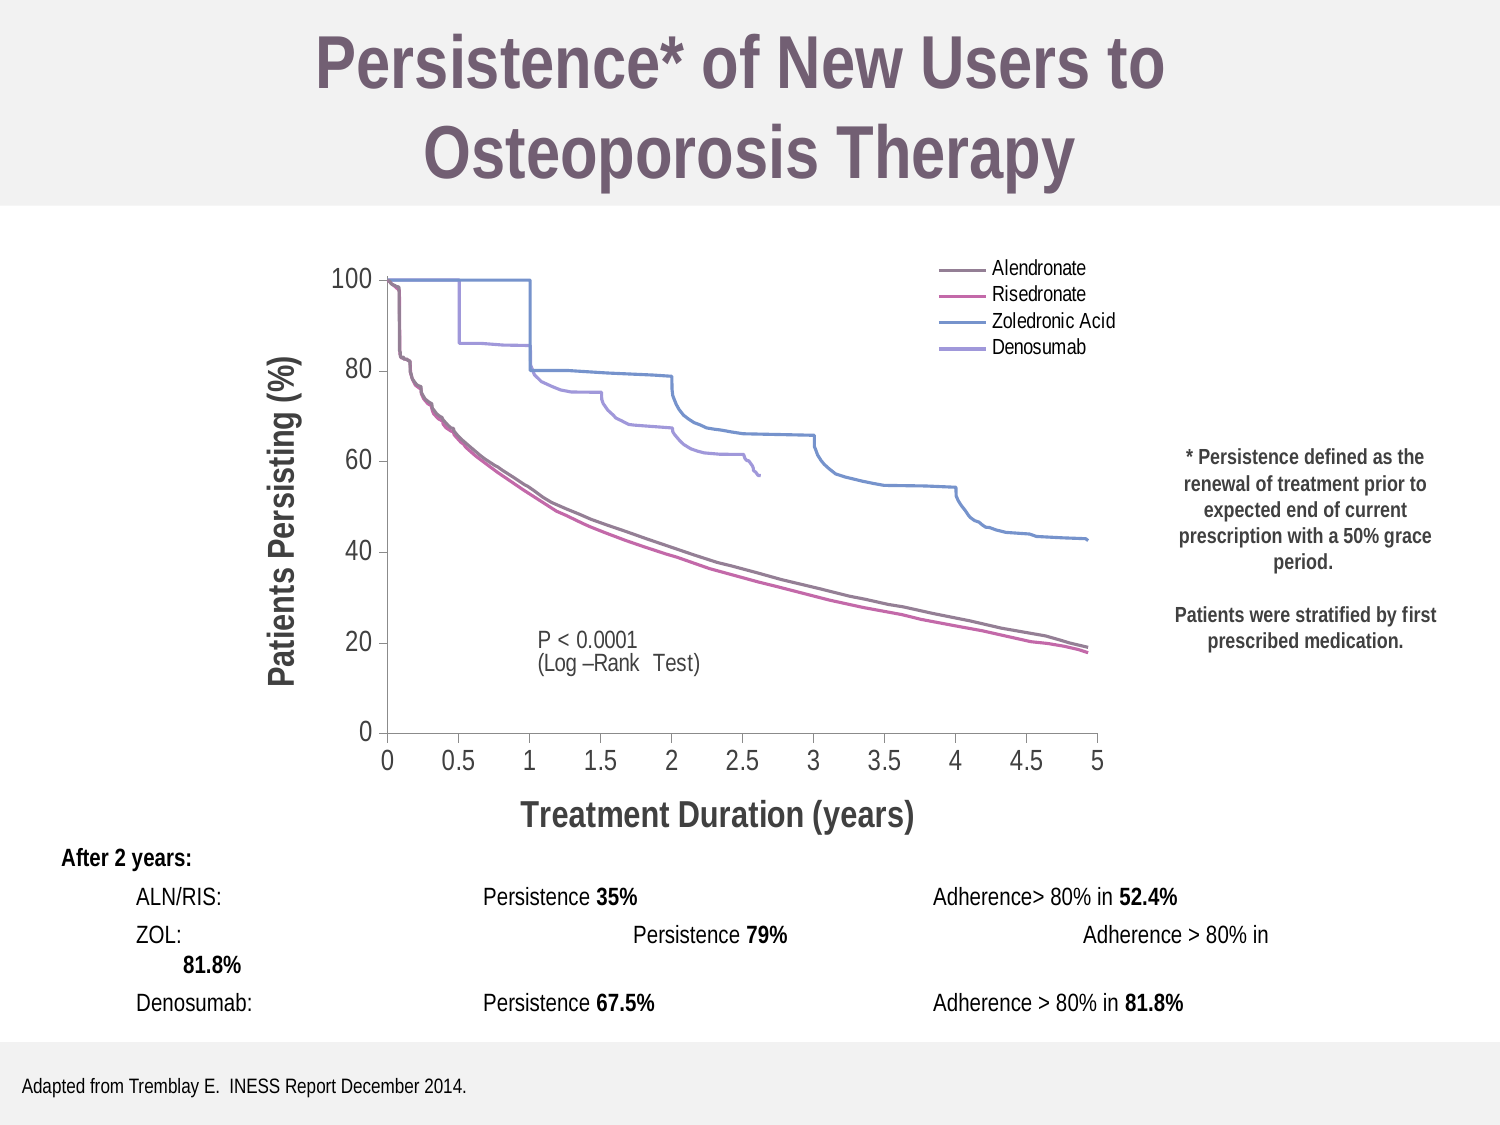

Persistence* of New Users to
Osteoporosis Therapy

### Chart

| Category | Alendronate | Risedronate | Zoledronic Acid | Denosumab |
|---|---|---|---|---|
* Persistence defined as the renewal of treatment prior to expected end of current prescription with a 50% grace period.

Patients were stratified by first prescribed medication.
After 2 years:
ALN/RIS:     	 	Persistence 35%    		Adherence> 80% in 52.4%
ZOL:    	   		Persistence 79%    		Adherence > 80% in 81.8%
Denosumab:  		Persistence 67.5% 		Adherence > 80% in 81.8%

Adapted from Tremblay E.  INESS Report December 2014.